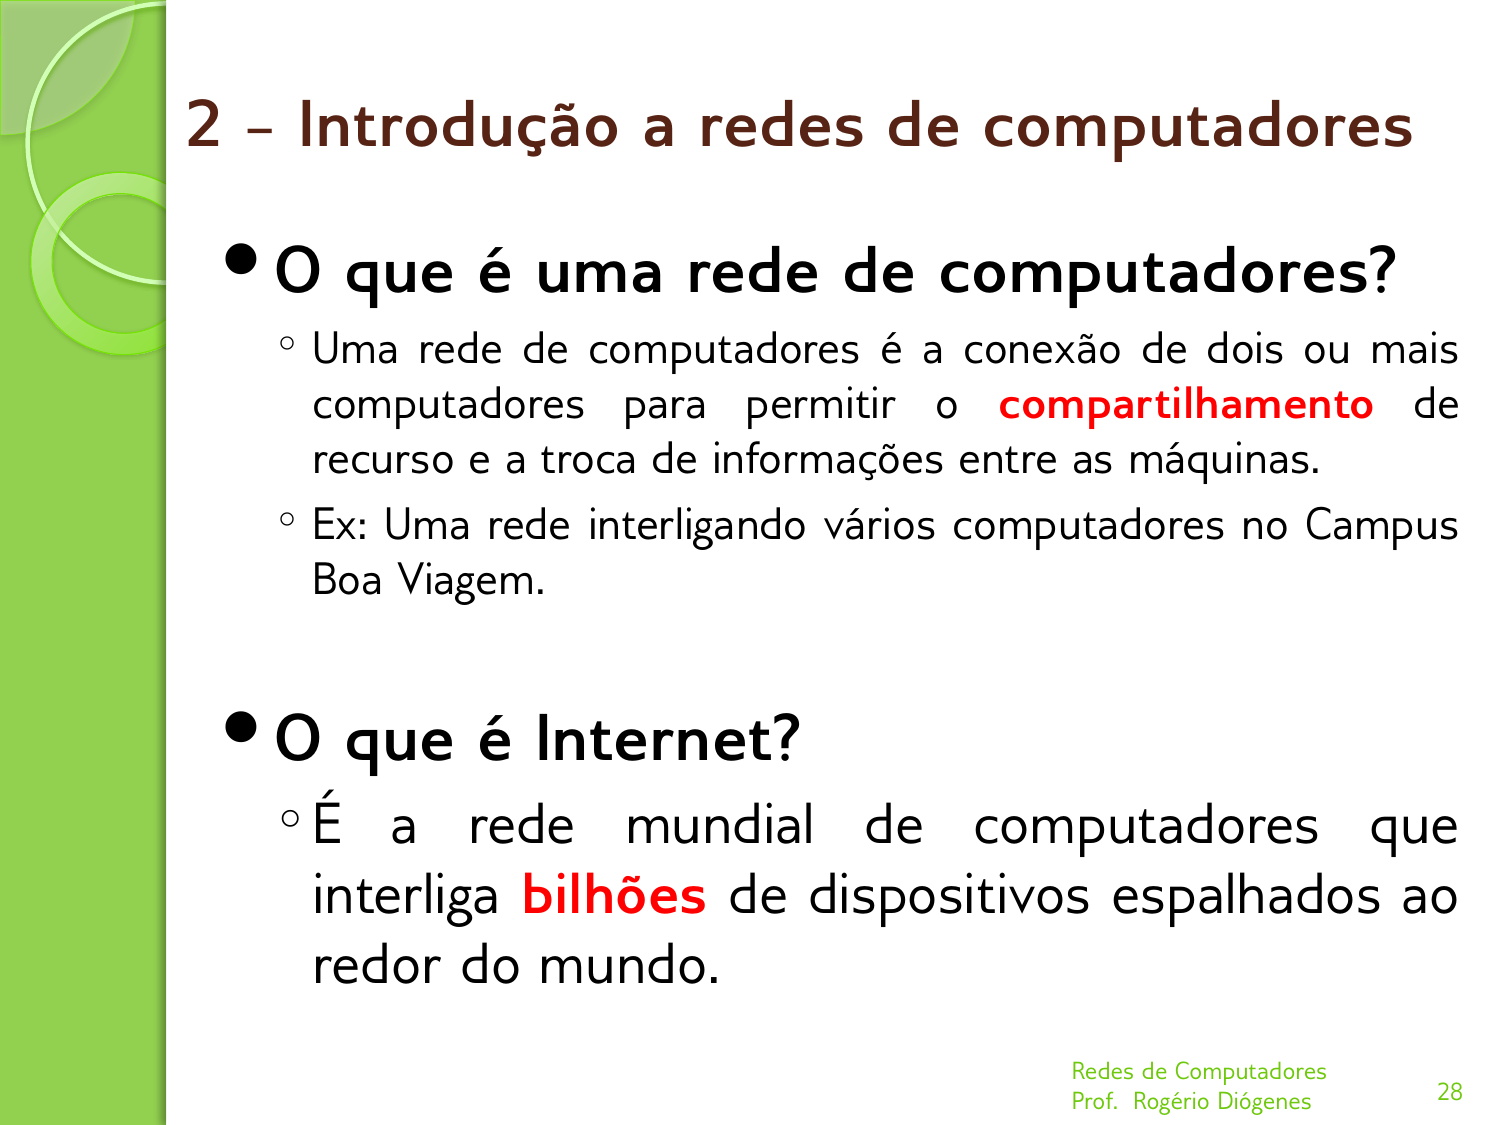

# 2 – Introdução a redes de computadores
O que é uma rede de computadores?
Uma rede de computadores é a conexão de dois ou mais computadores para permitir o compartilhamento de recurso e a troca de informações entre as máquinas.
Ex: Uma rede interligando vários computadores no Campus Boa Viagem.

O que é Internet?
É a rede mundial de computadores que interliga bilhões de dispositivos espalhados ao redor do mundo.

28
Redes de Computadores
Prof.  Rogério Diógenes